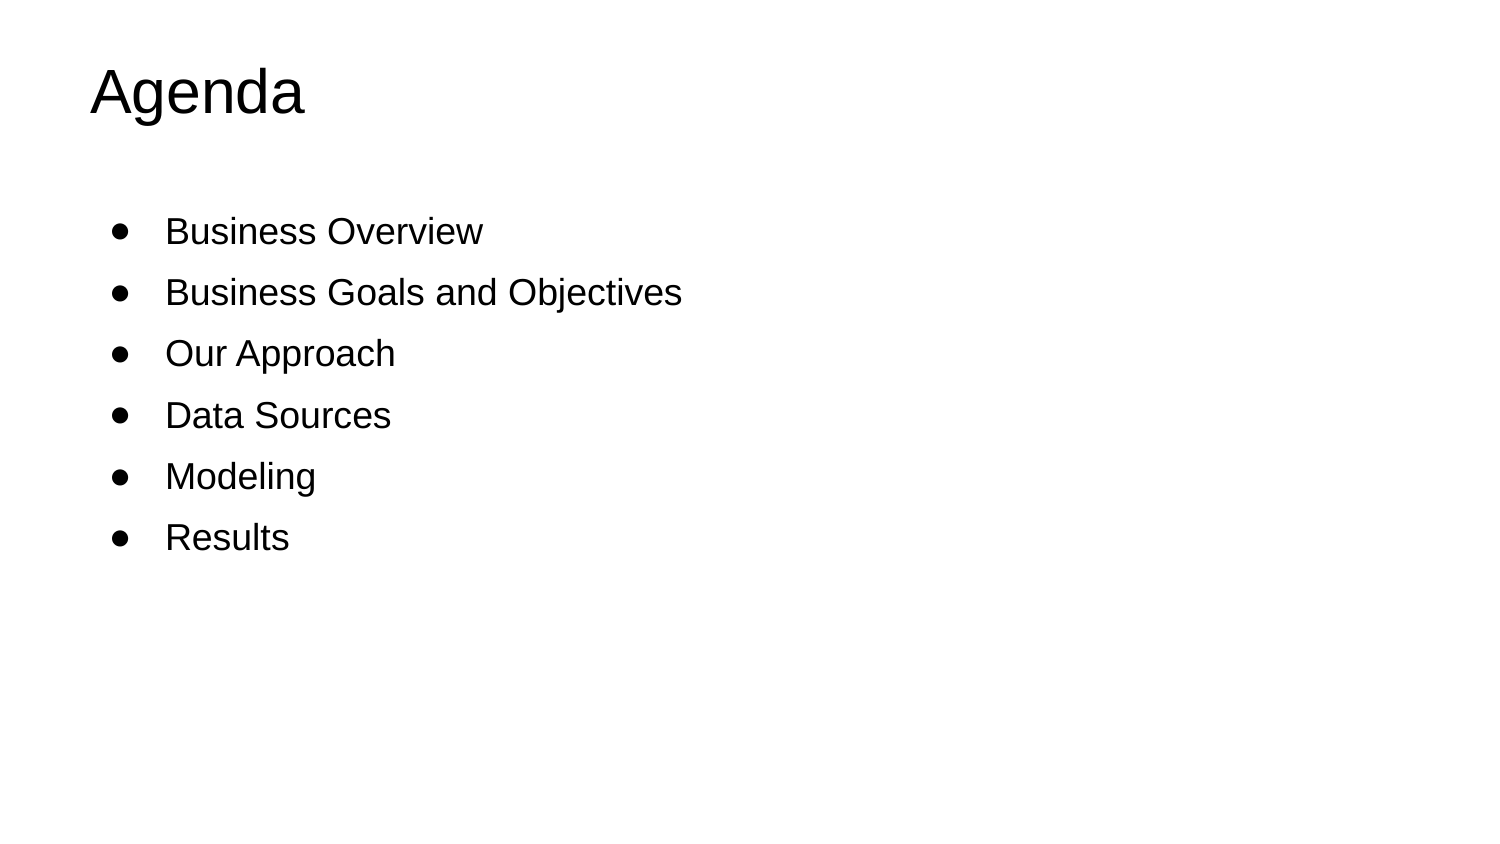

# Agenda
Business Overview
Business Goals and Objectives
Our Approach
Data Sources
Modeling
Results